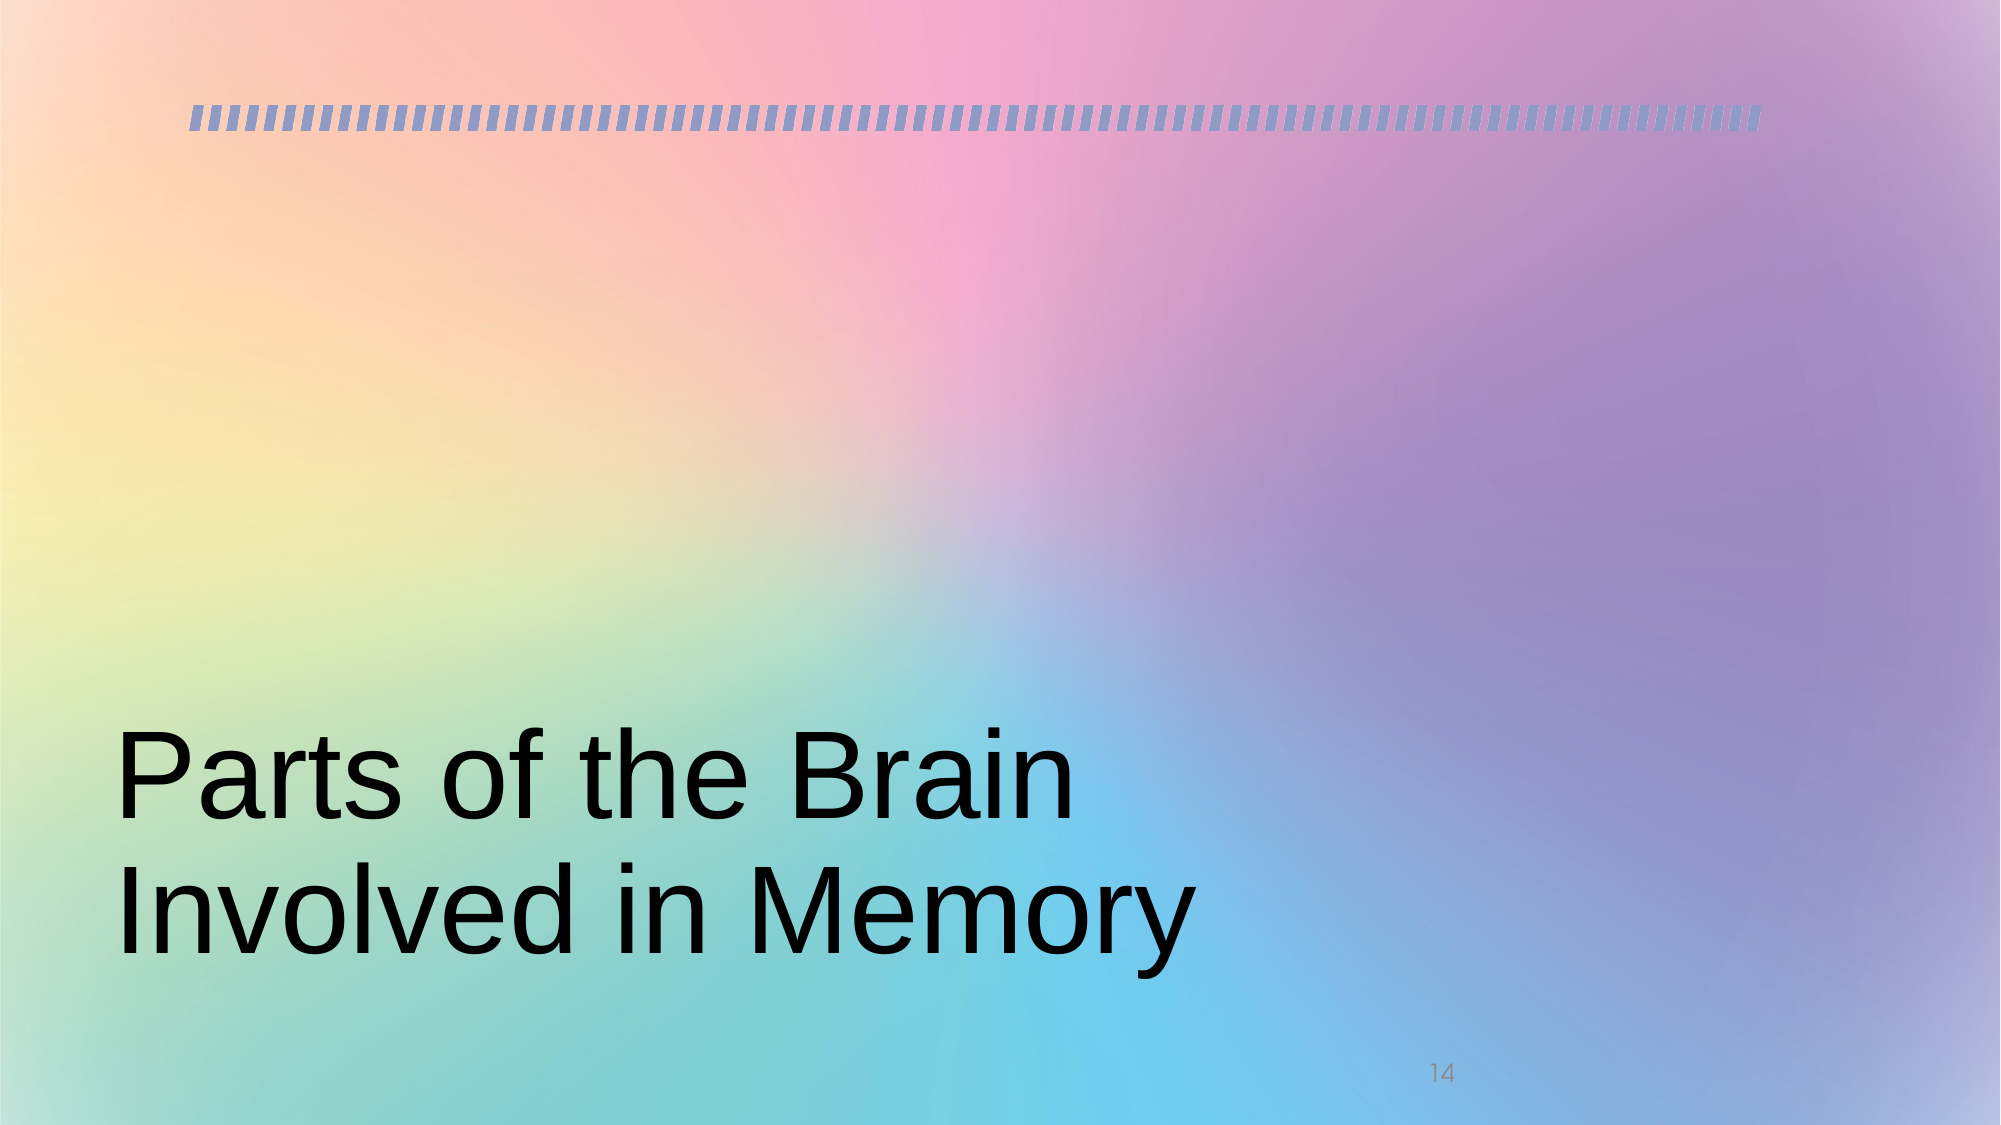

# Parts of the Brain Involved in Memory
14